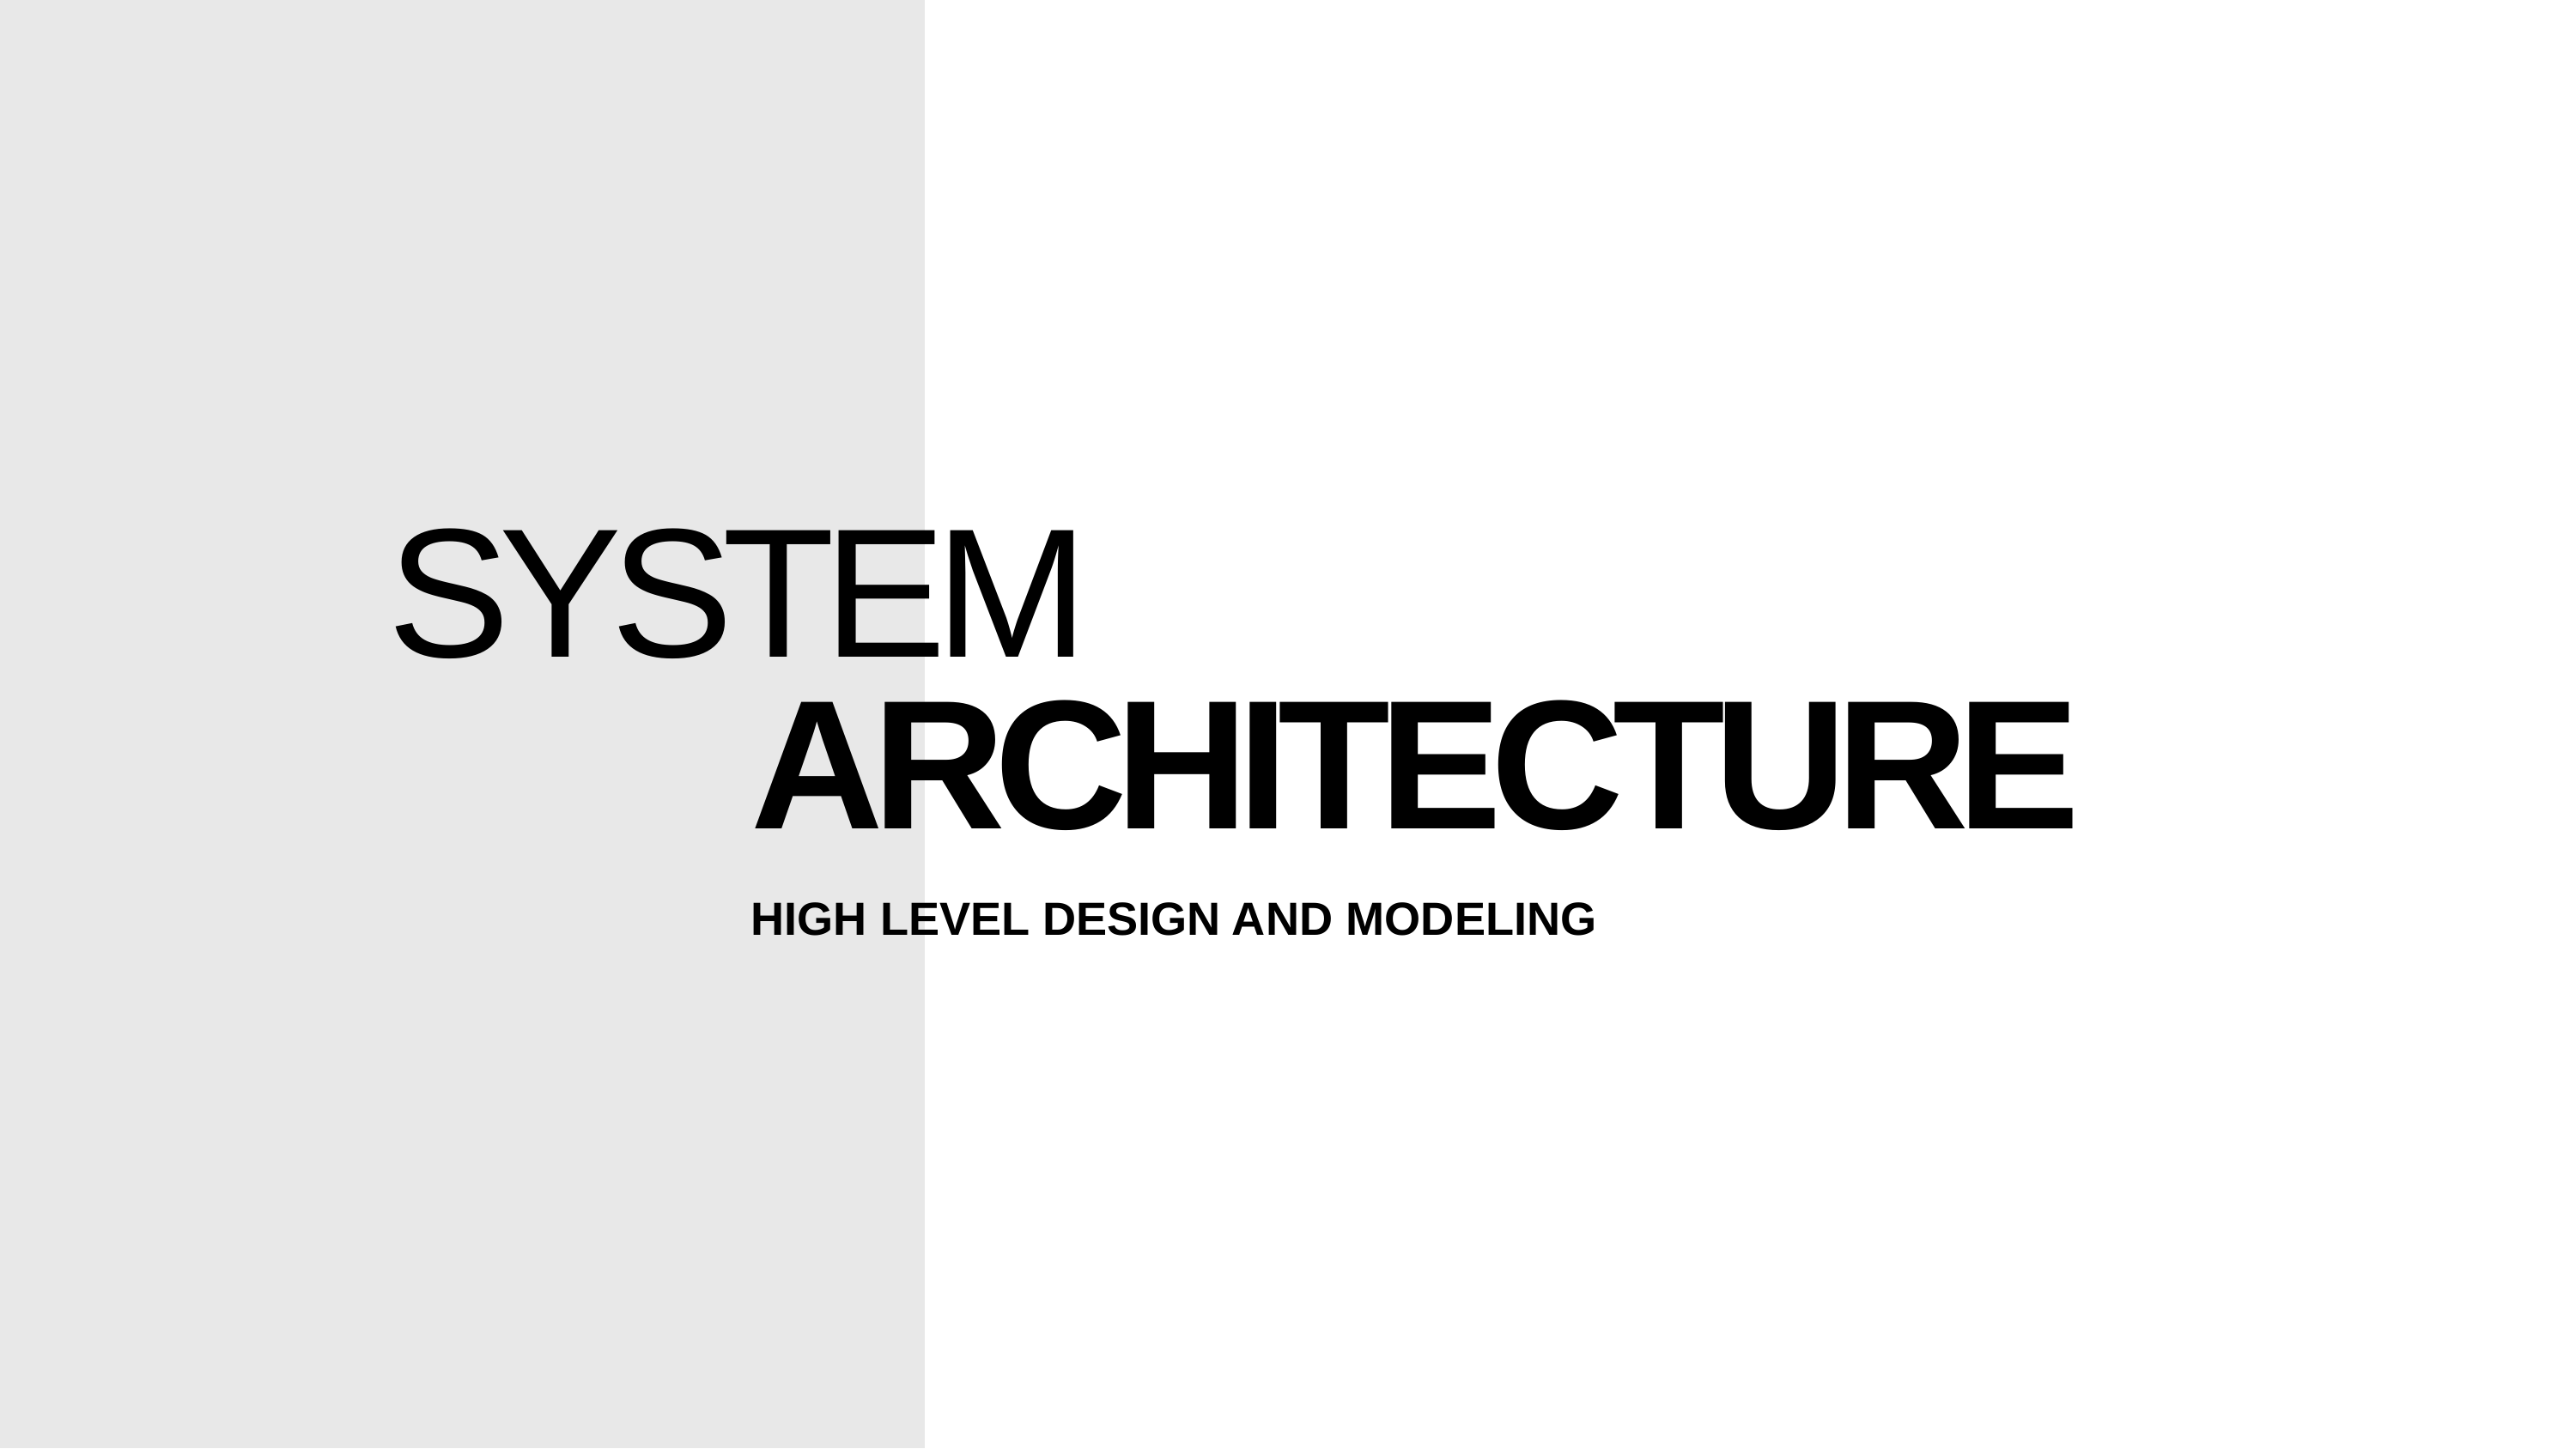

SYSTEM
ARCHITECTURE
HIGH LEVEL DESIGN AND MODELING